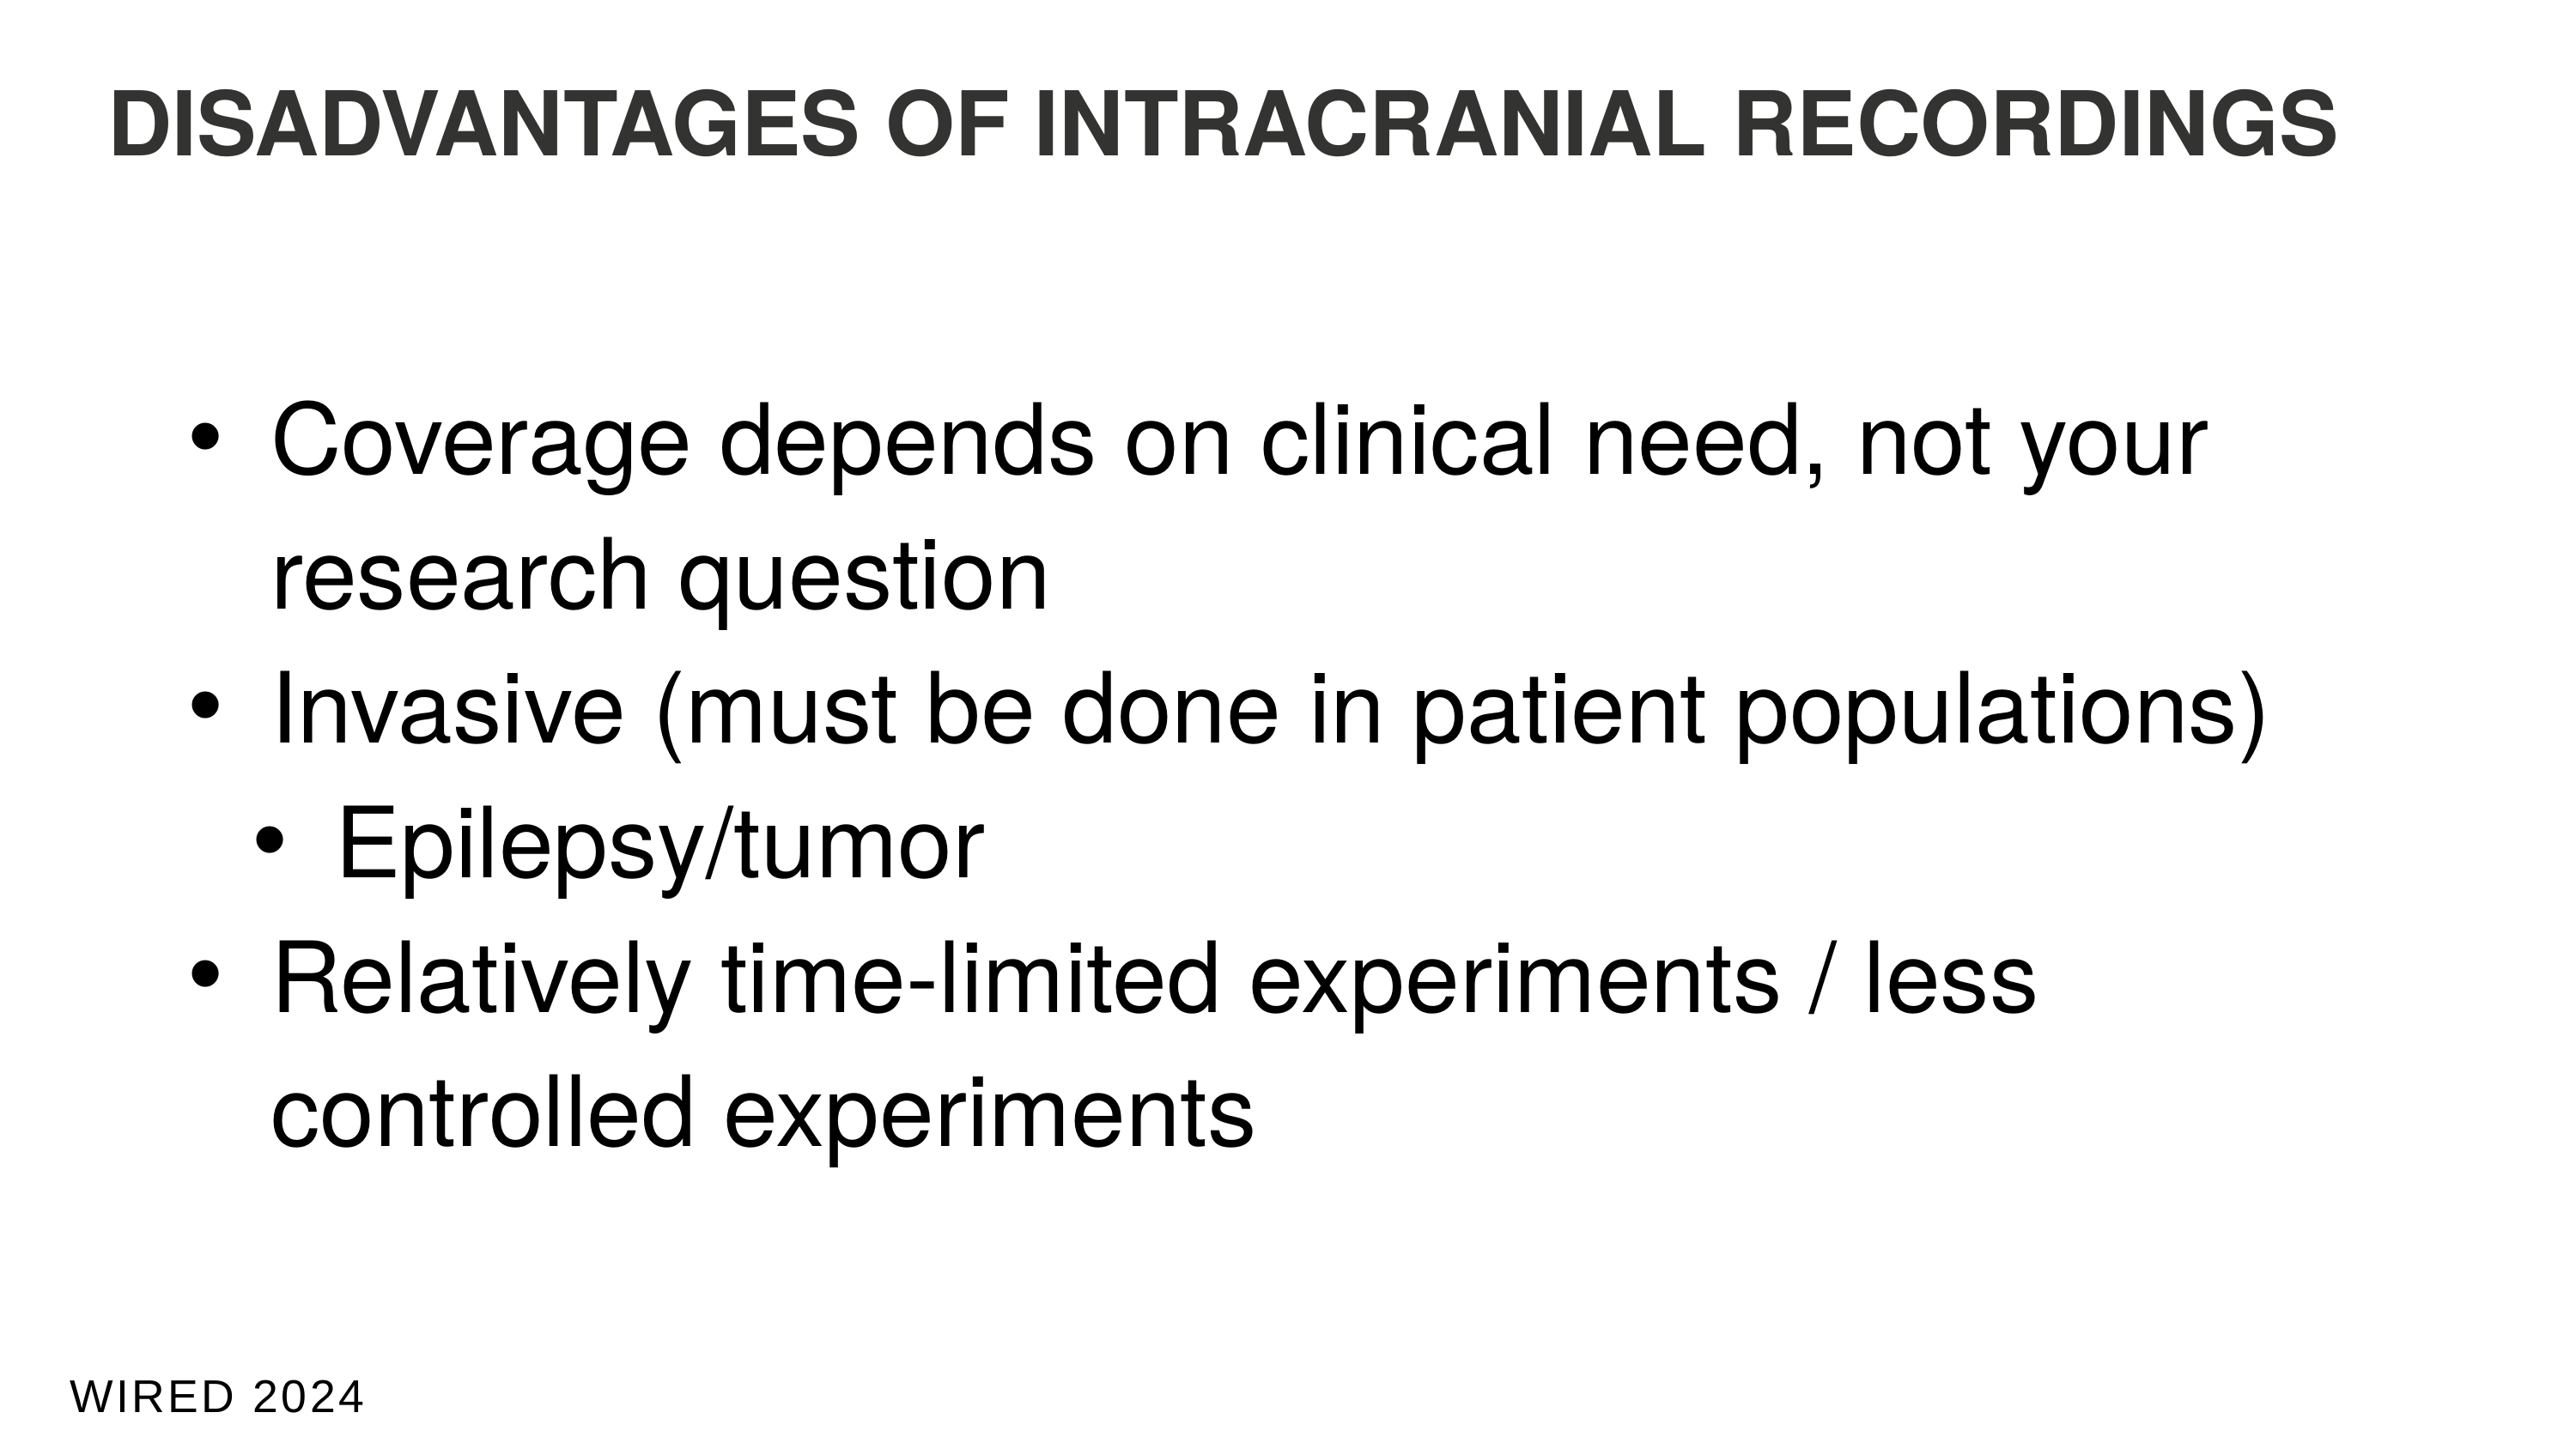

DISADVANTAGES OF INTRACRANIAL RECORDINGS
Coverage depends on clinical need, not your research question
Invasive (must be done in patient populations)
Epilepsy/tumor
Relatively time-limited experiments / less controlled experiments
WIRED 2024